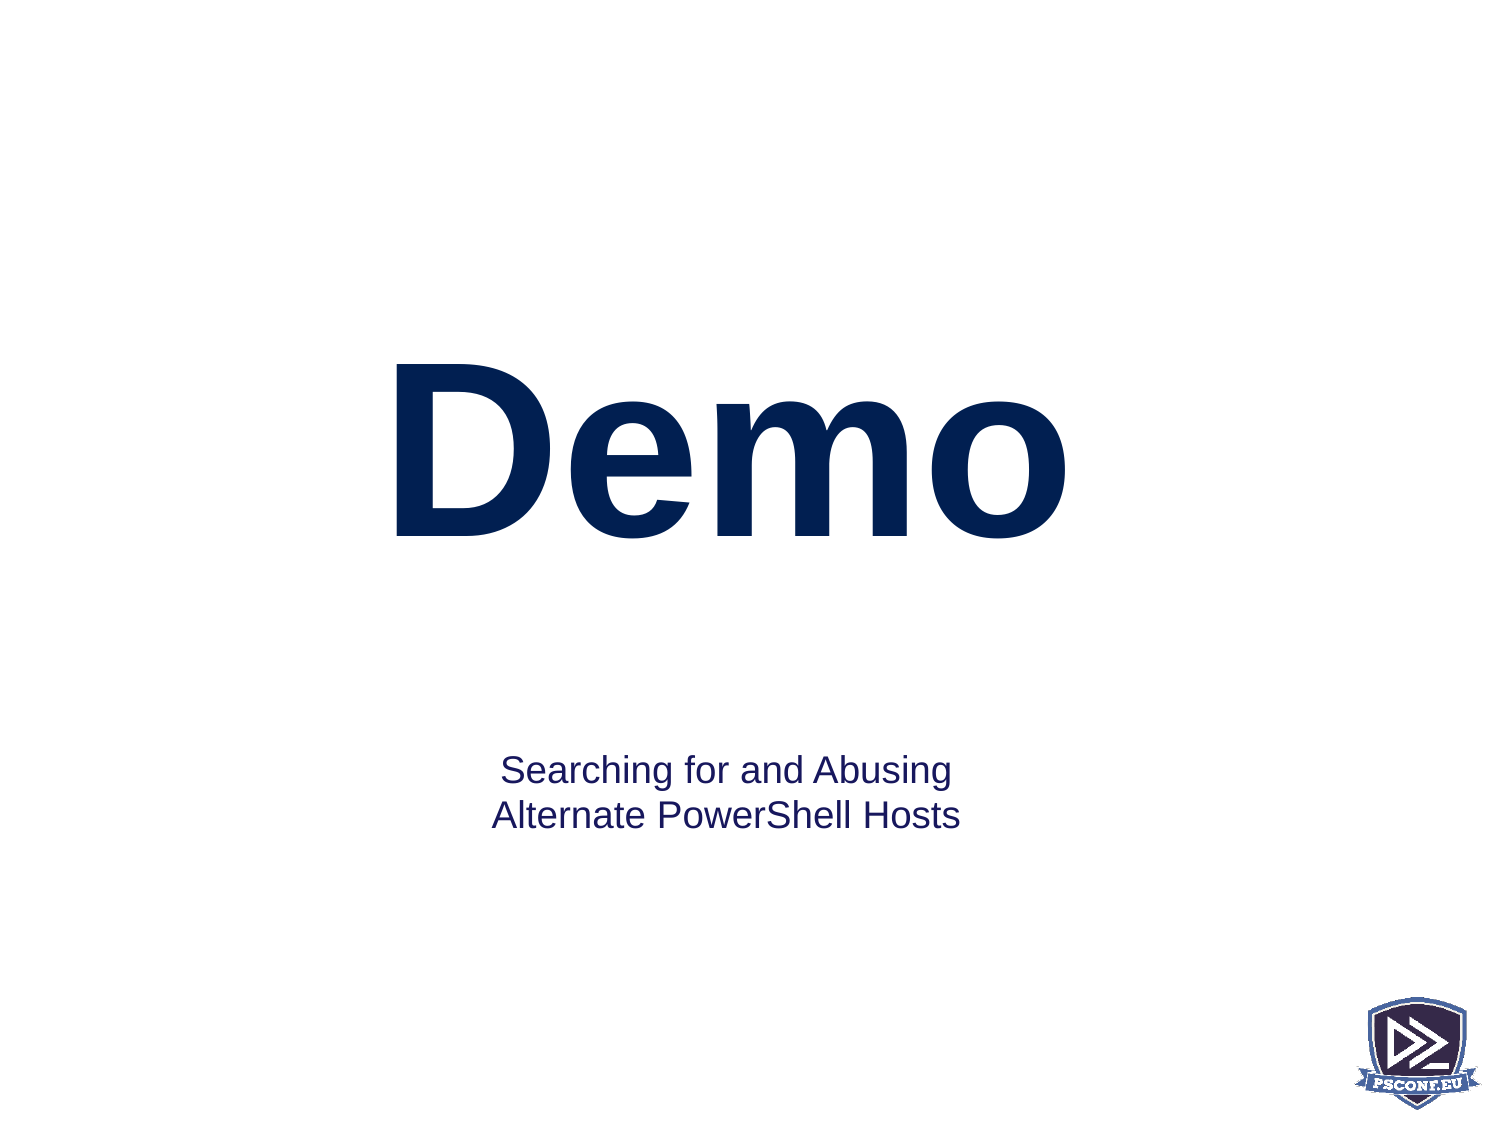

# Demo

Searching for and Abusing
Alternate PowerShell Hosts